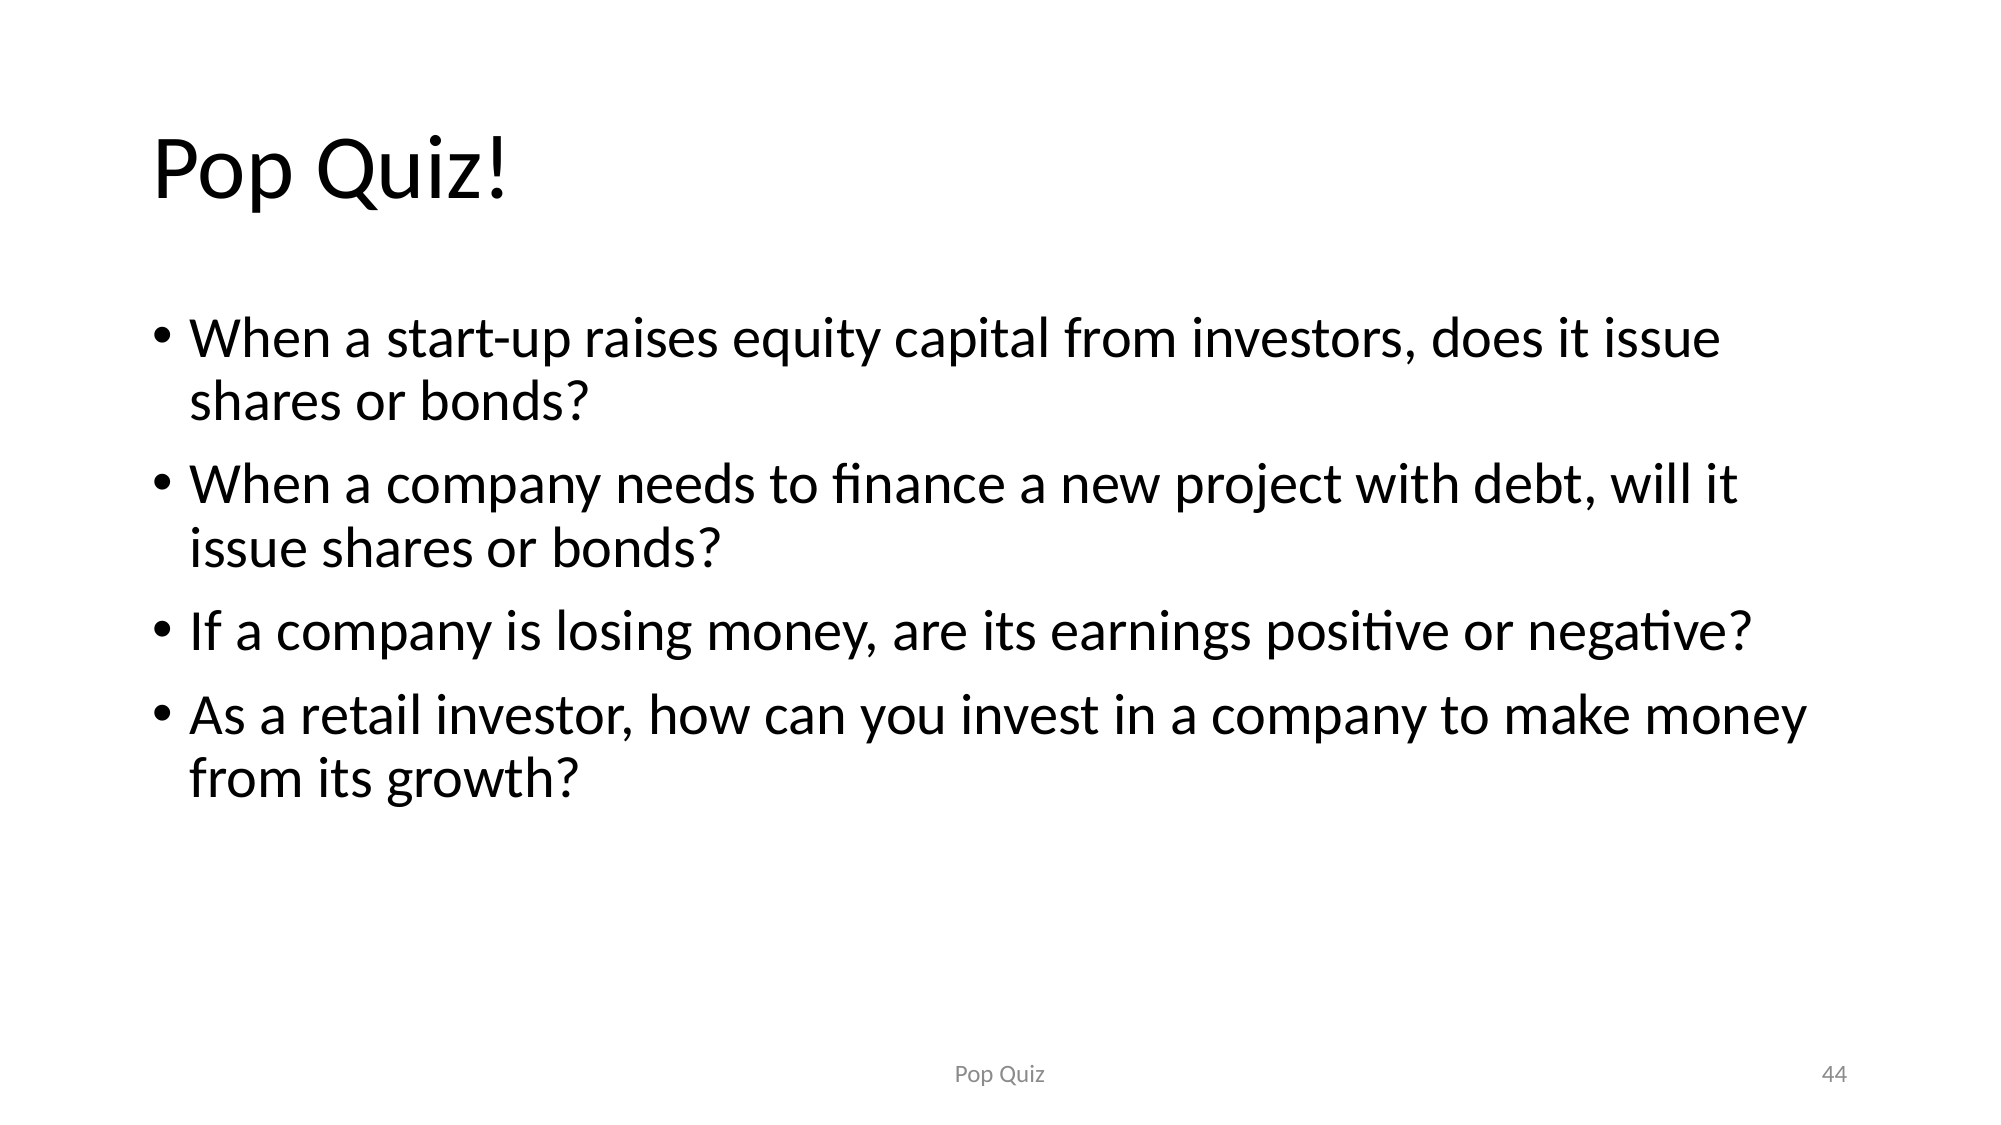

# Pop Quiz!
When a start-up raises equity capital from investors, does it issue shares or bonds?
When a company needs to finance a new project with debt, will it issue shares or bonds?
If a company is losing money, are its earnings positive or negative?
As a retail investor, how can you invest in a company to make money from its growth?

44
Pop Quiz